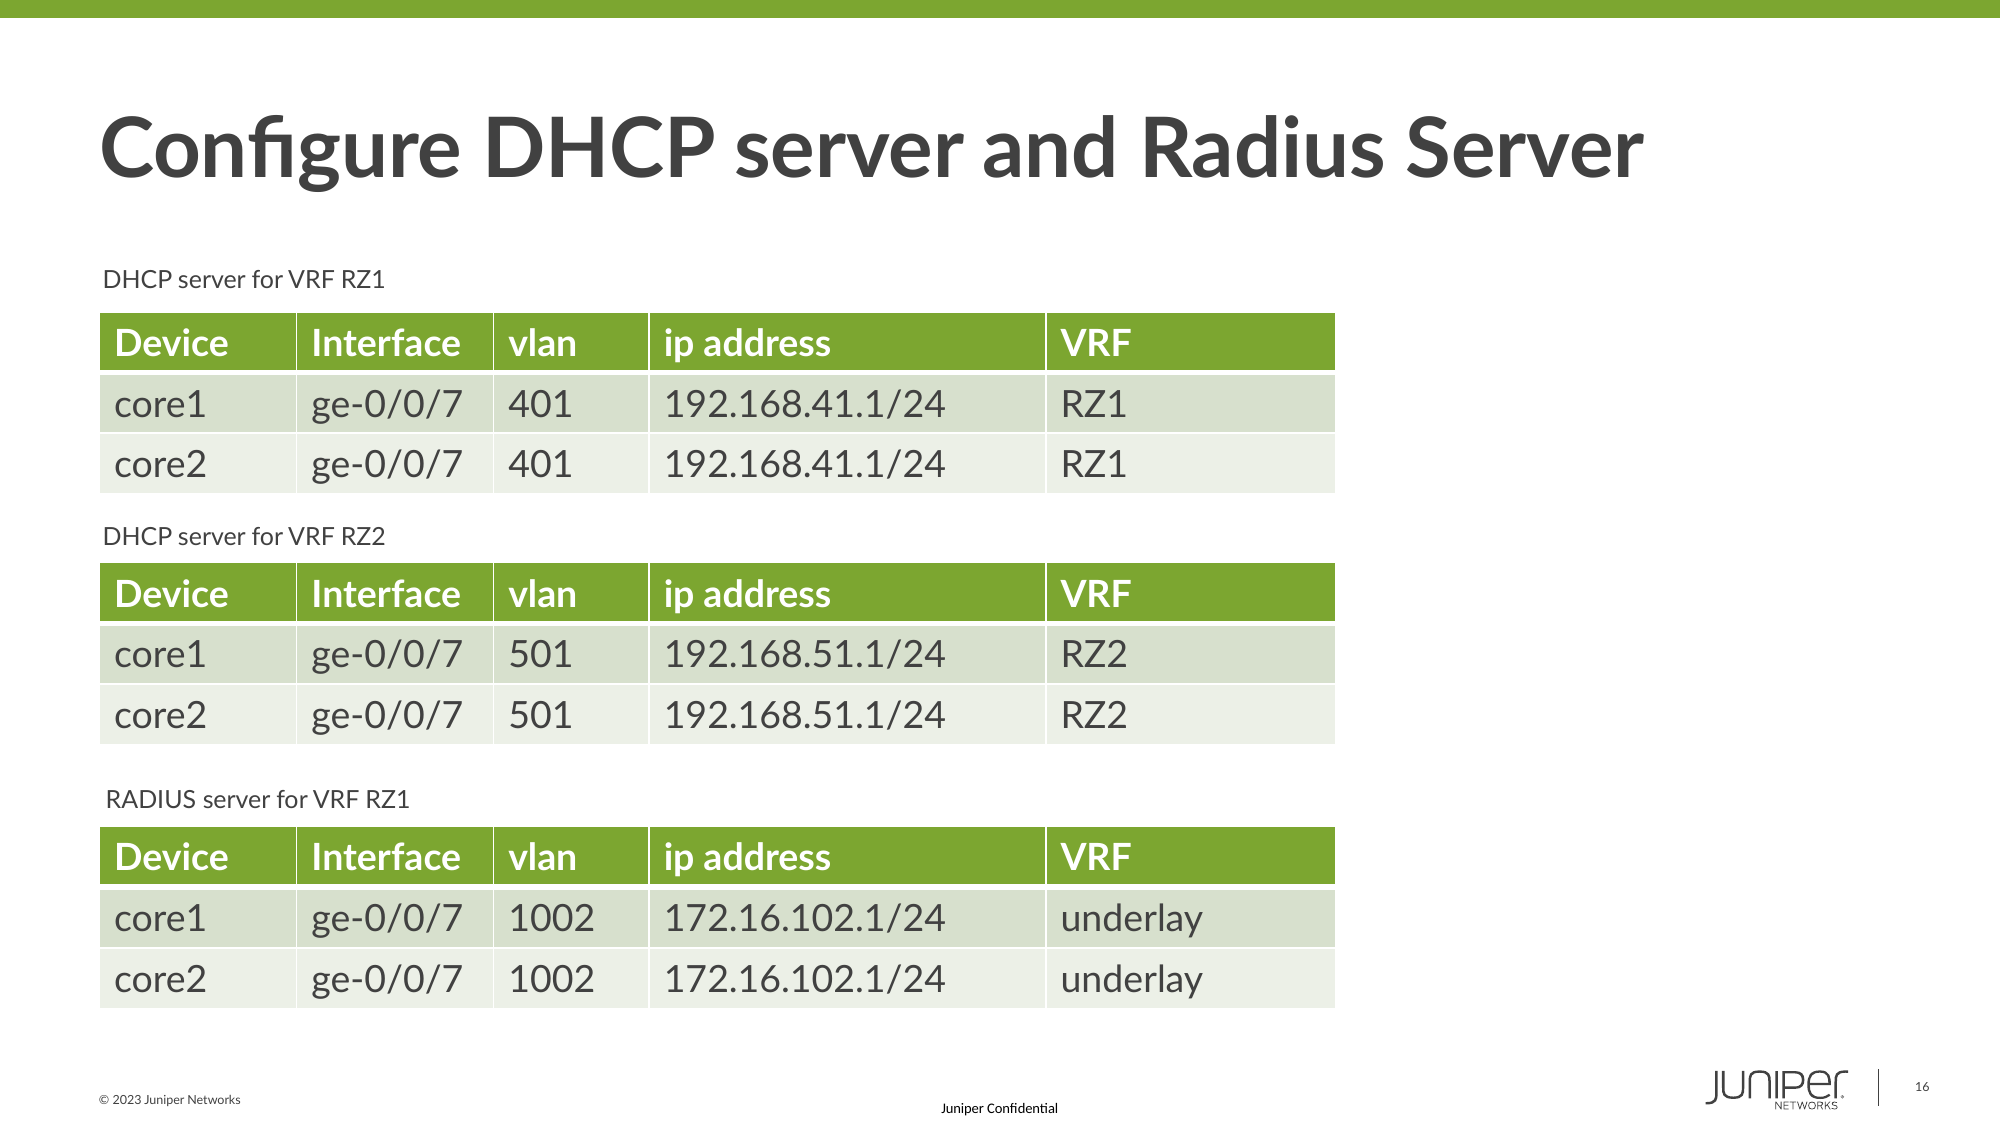

# Configure DHCP server and Radius Server
DHCP server for VRF RZ1
| Device | Interface | vlan | ip address | VRF |
| --- | --- | --- | --- | --- |
| core1 | ge-0/0/7 | 401 | 192.168.41.1/24 | RZ1 |
| core2 | ge-0/0/7 | 401 | 192.168.41.1/24 | RZ1 |
DHCP server for VRF RZ2
| Device | Interface | vlan | ip address | VRF |
| --- | --- | --- | --- | --- |
| core1 | ge-0/0/7 | 501 | 192.168.51.1/24 | RZ2 |
| core2 | ge-0/0/7 | 501 | 192.168.51.1/24 | RZ2 |
RADIUS server for VRF RZ1
| Device | Interface | vlan | ip address | VRF |
| --- | --- | --- | --- | --- |
| core1 | ge-0/0/7 | 1002 | 172.16.102.1/24 | underlay |
| core2 | ge-0/0/7 | 1002 | 172.16.102.1/24 | underlay |